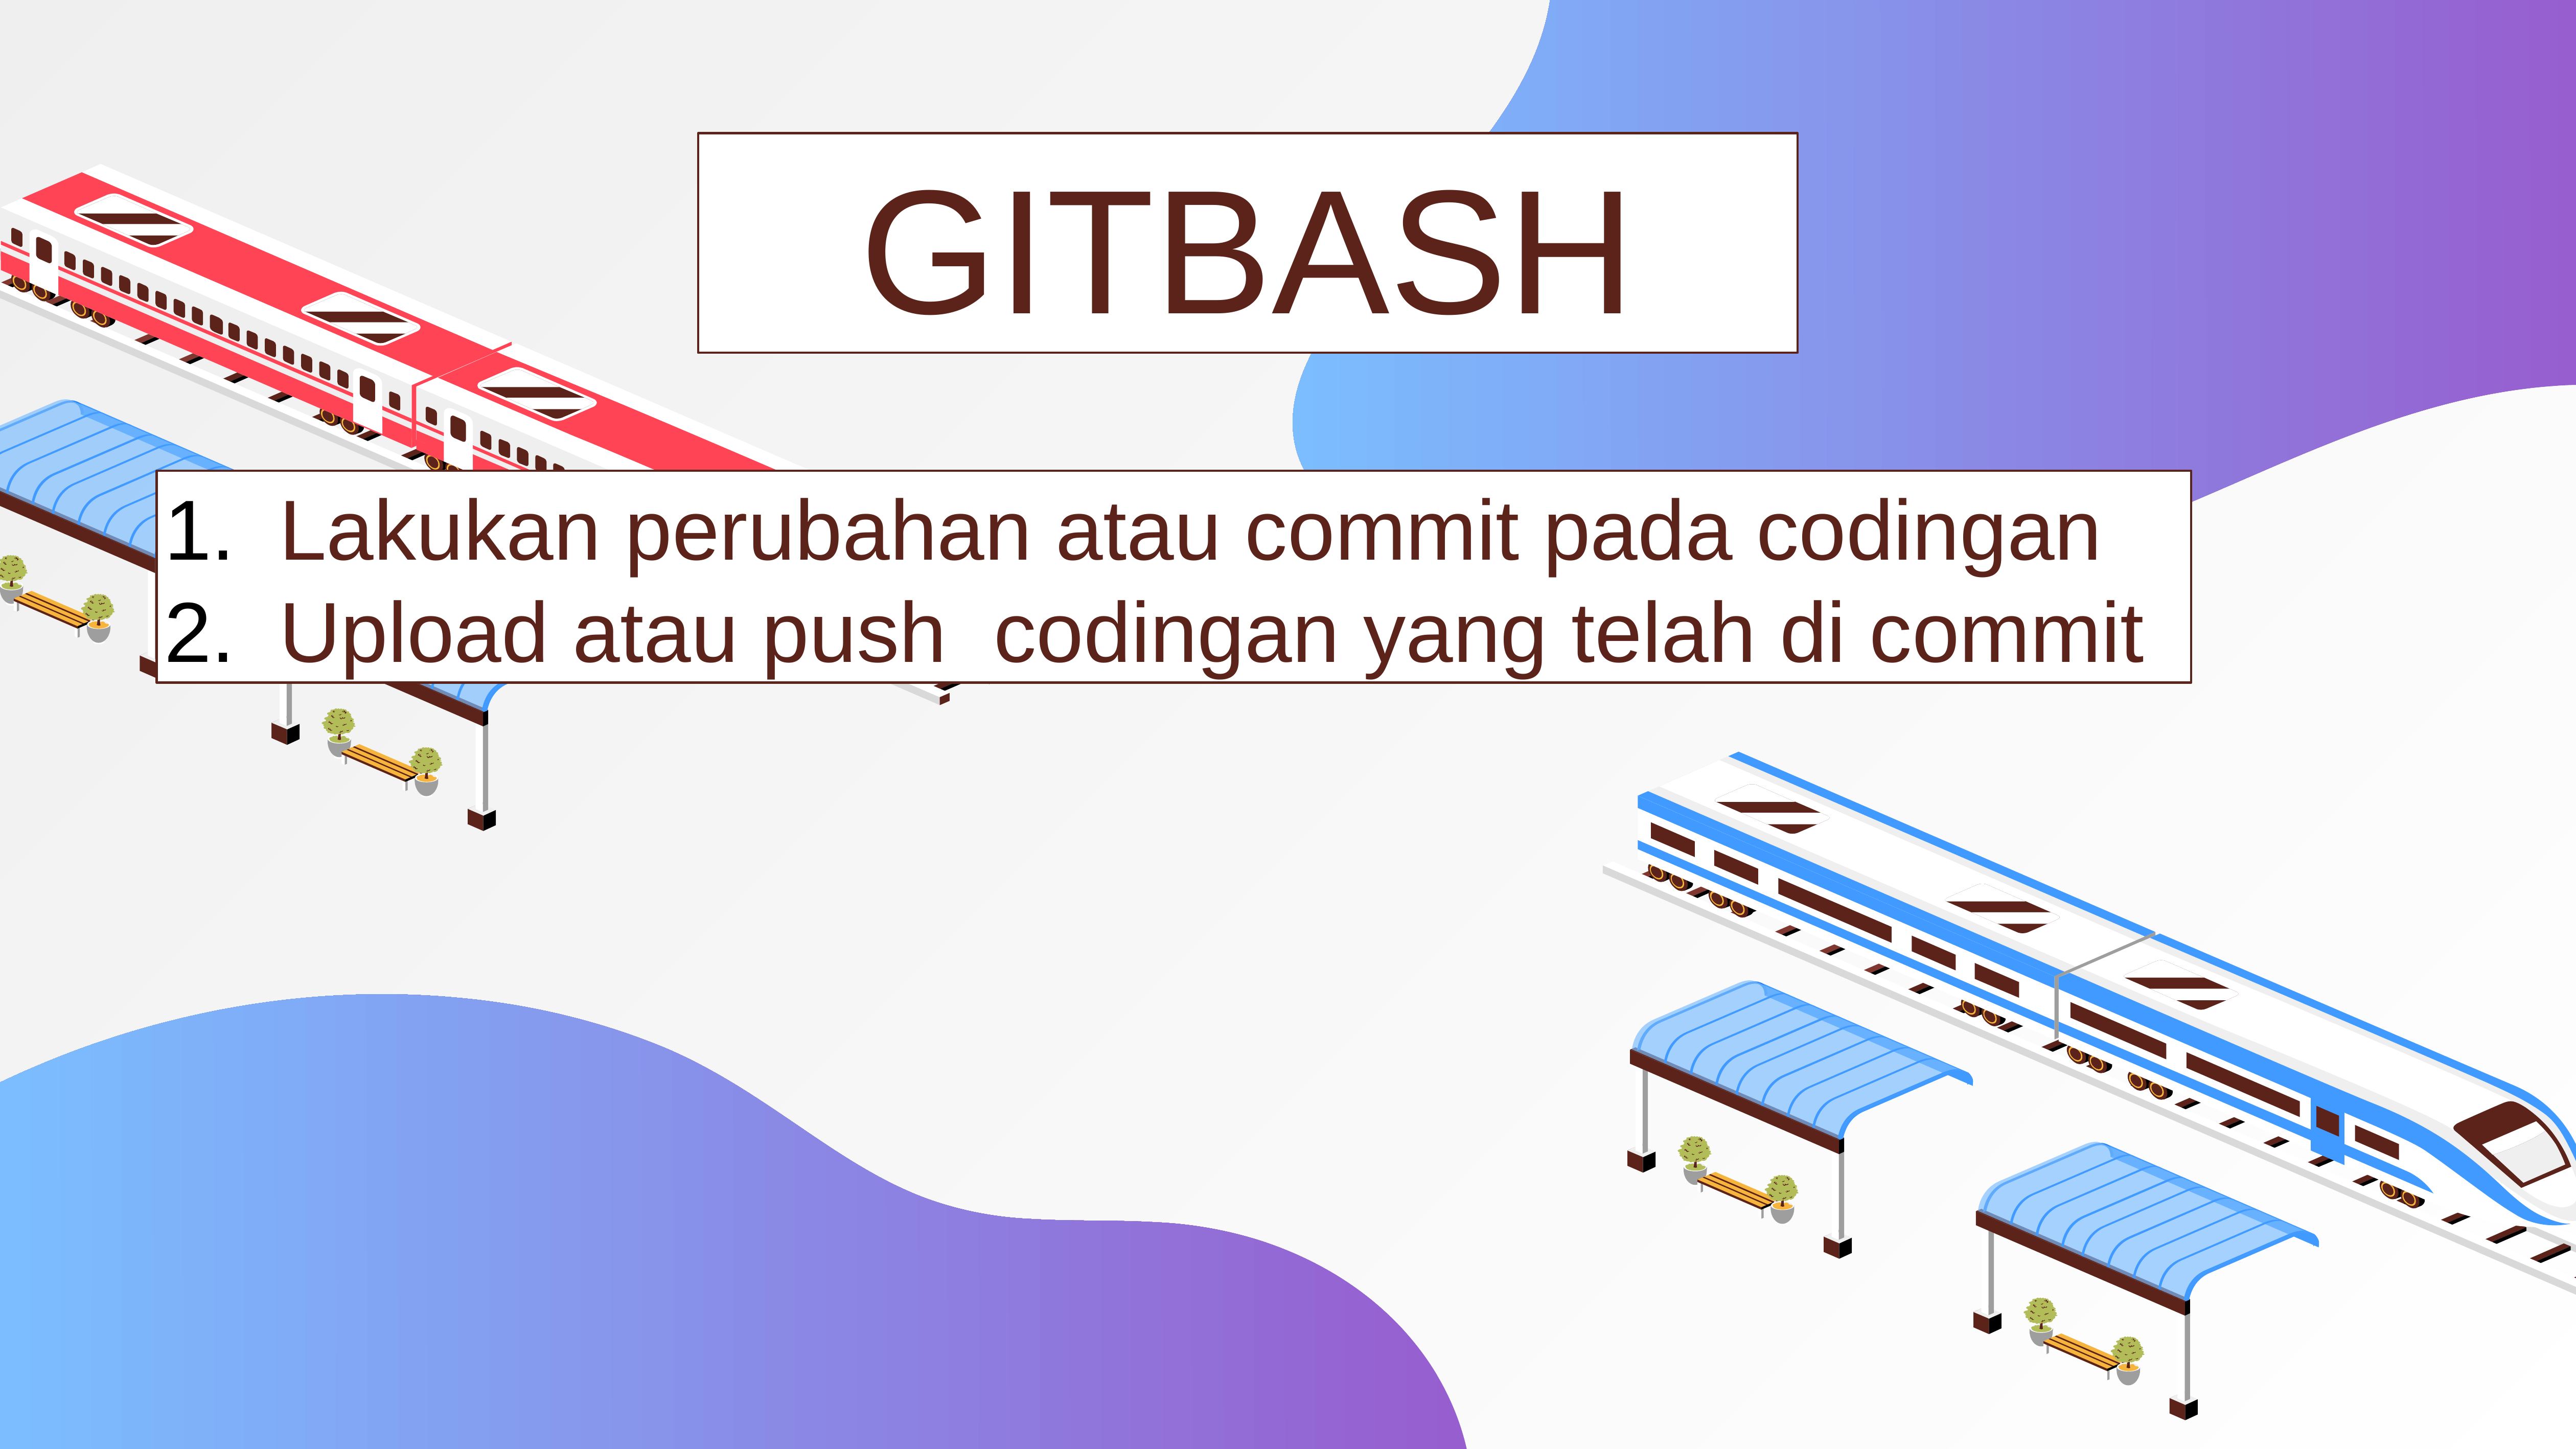

GITBASH
Lakukan perubahan atau commit pada codingan
Upload atau push  codingan yang telah di commit